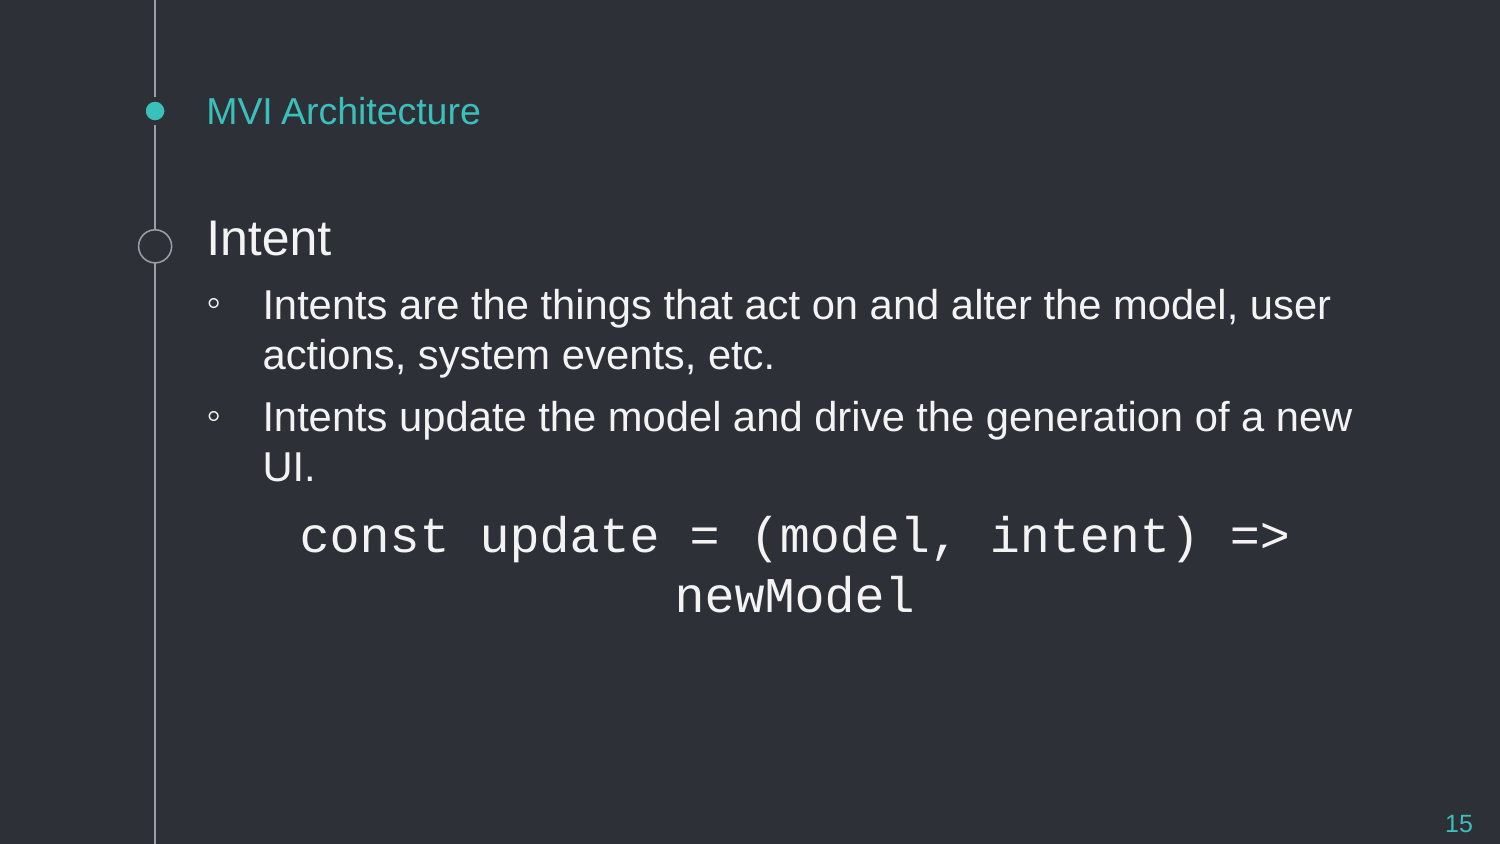

# MVI Architecture
Intent
Intents are the things that act on and alter the model, user actions, system events, etc.
Intents update the model and drive the generation of a new UI.
const update = (model, intent) => newModel

15